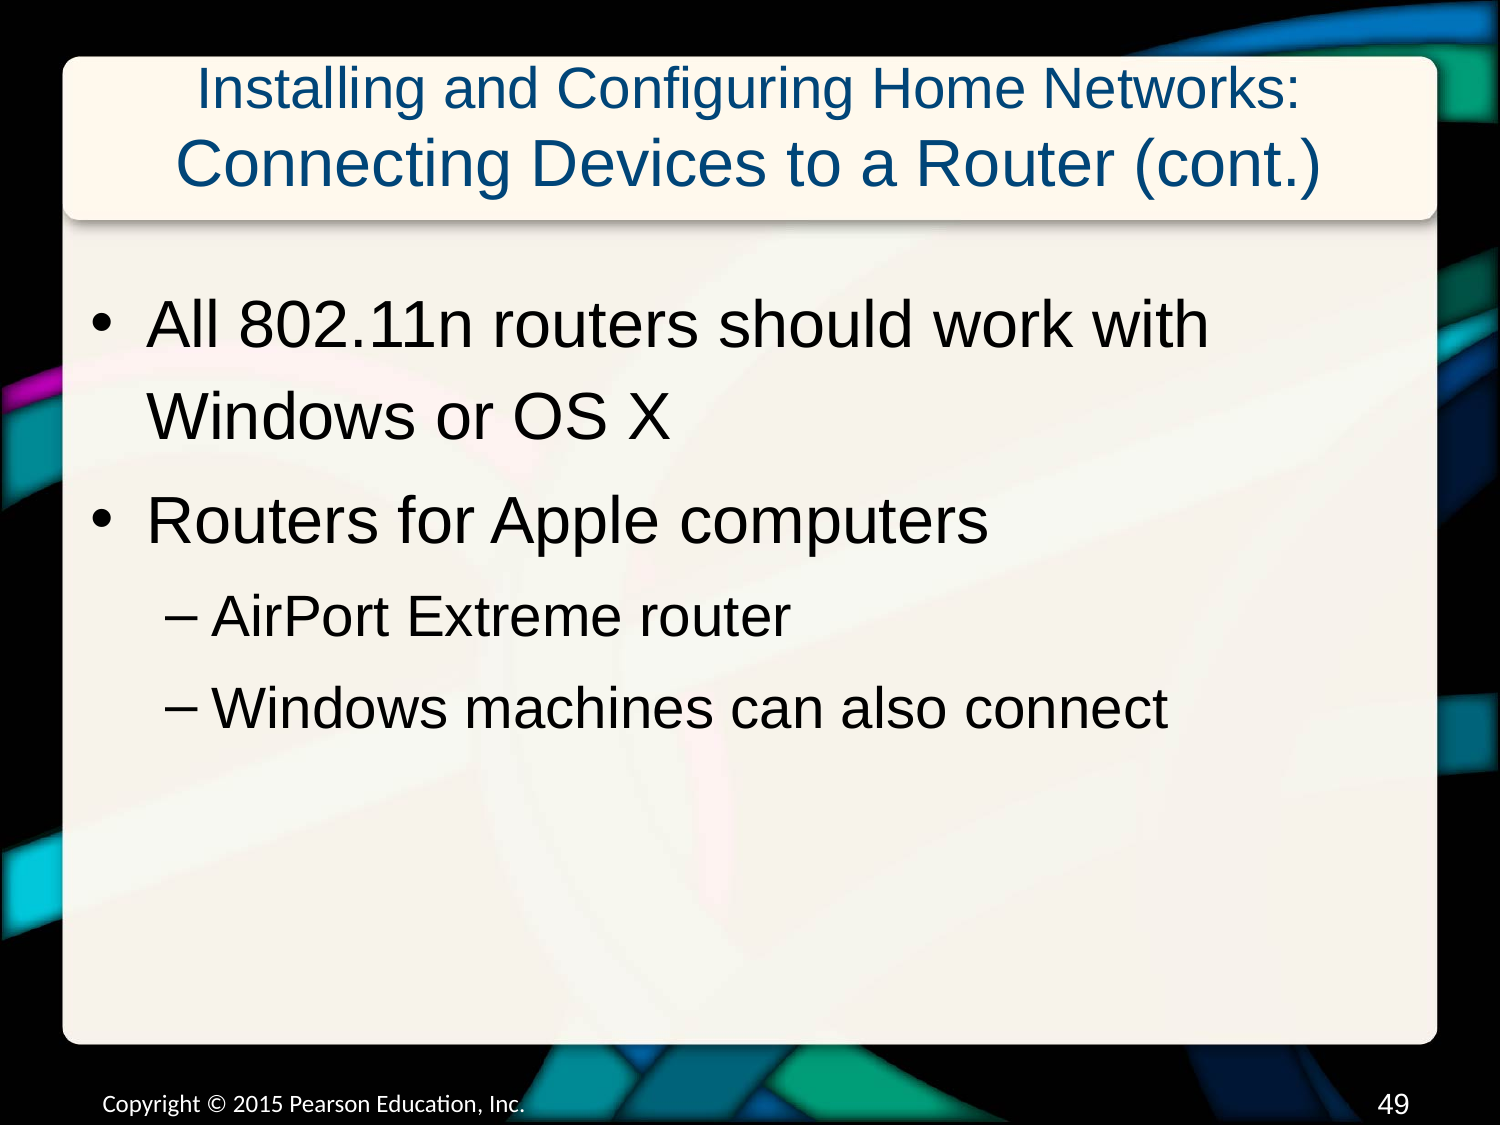

# Installing and Configuring Home Networks: Connecting Devices to a Router (cont.)
All 802.11n routers should work with Windows or OS X
Routers for Apple computers
AirPort Extreme router
Windows machines can also connect

Copyright © 2015 Pearson Education, Inc.
49